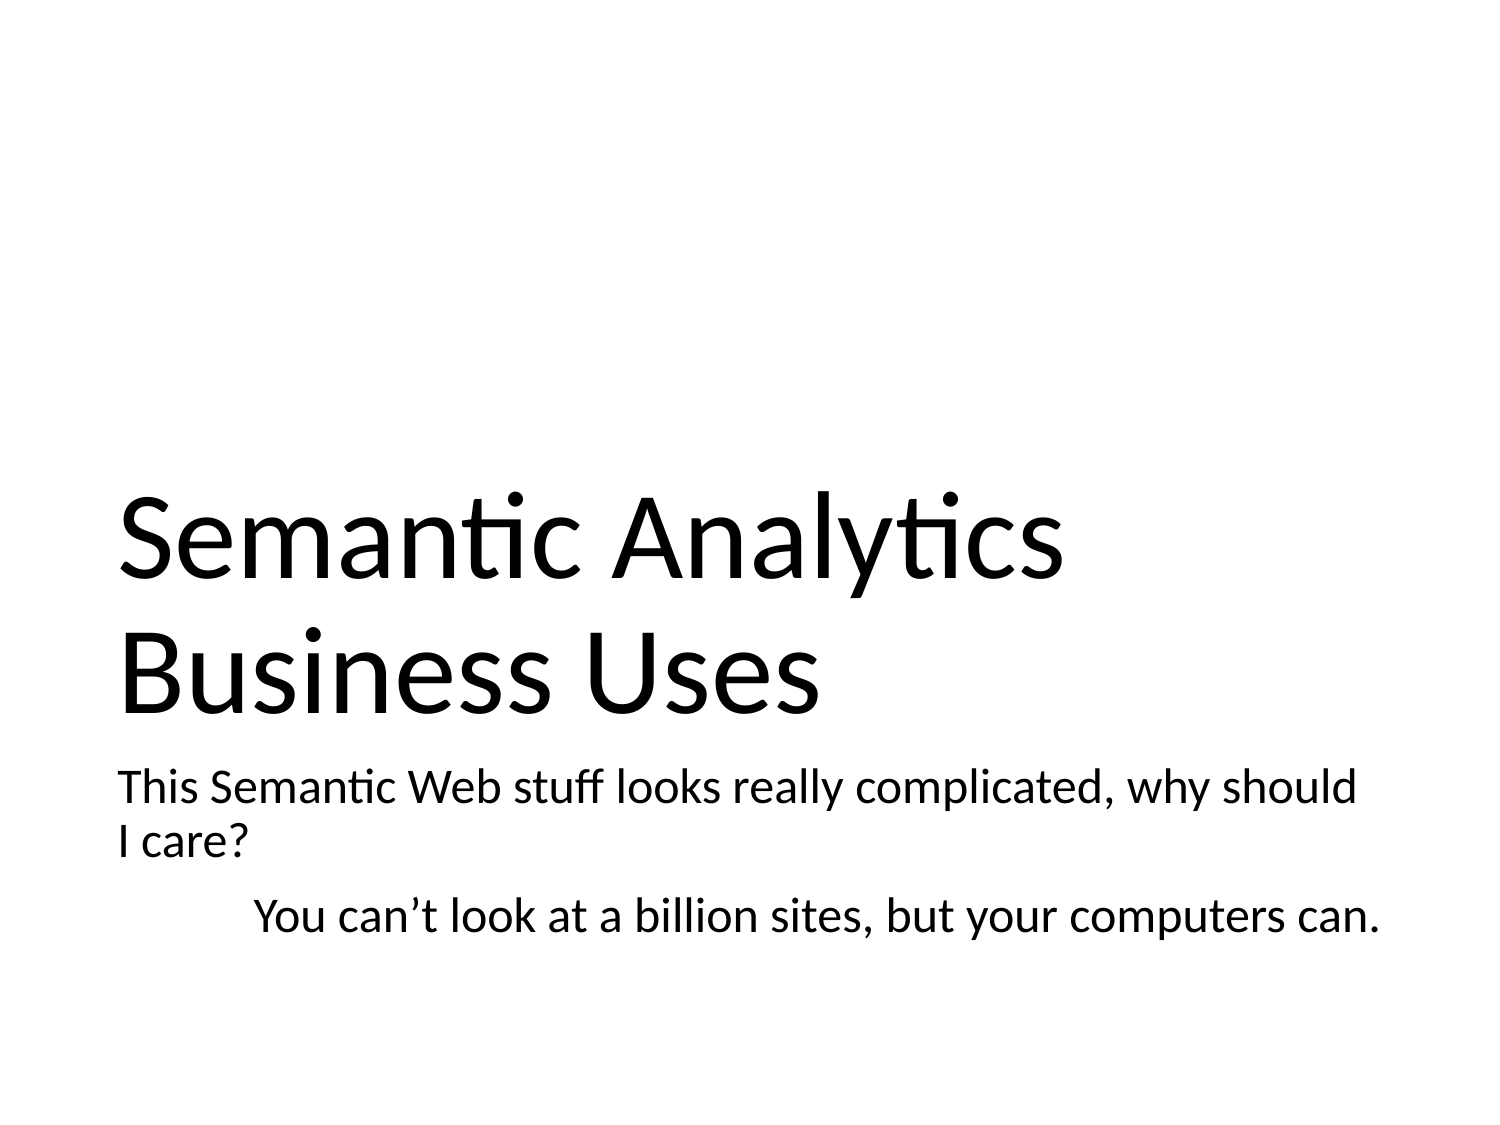

# Semantic Analytics Business Uses
This Semantic Web stuff looks really complicated, why should I care?
You can’t look at a billion sites, but your computers can.